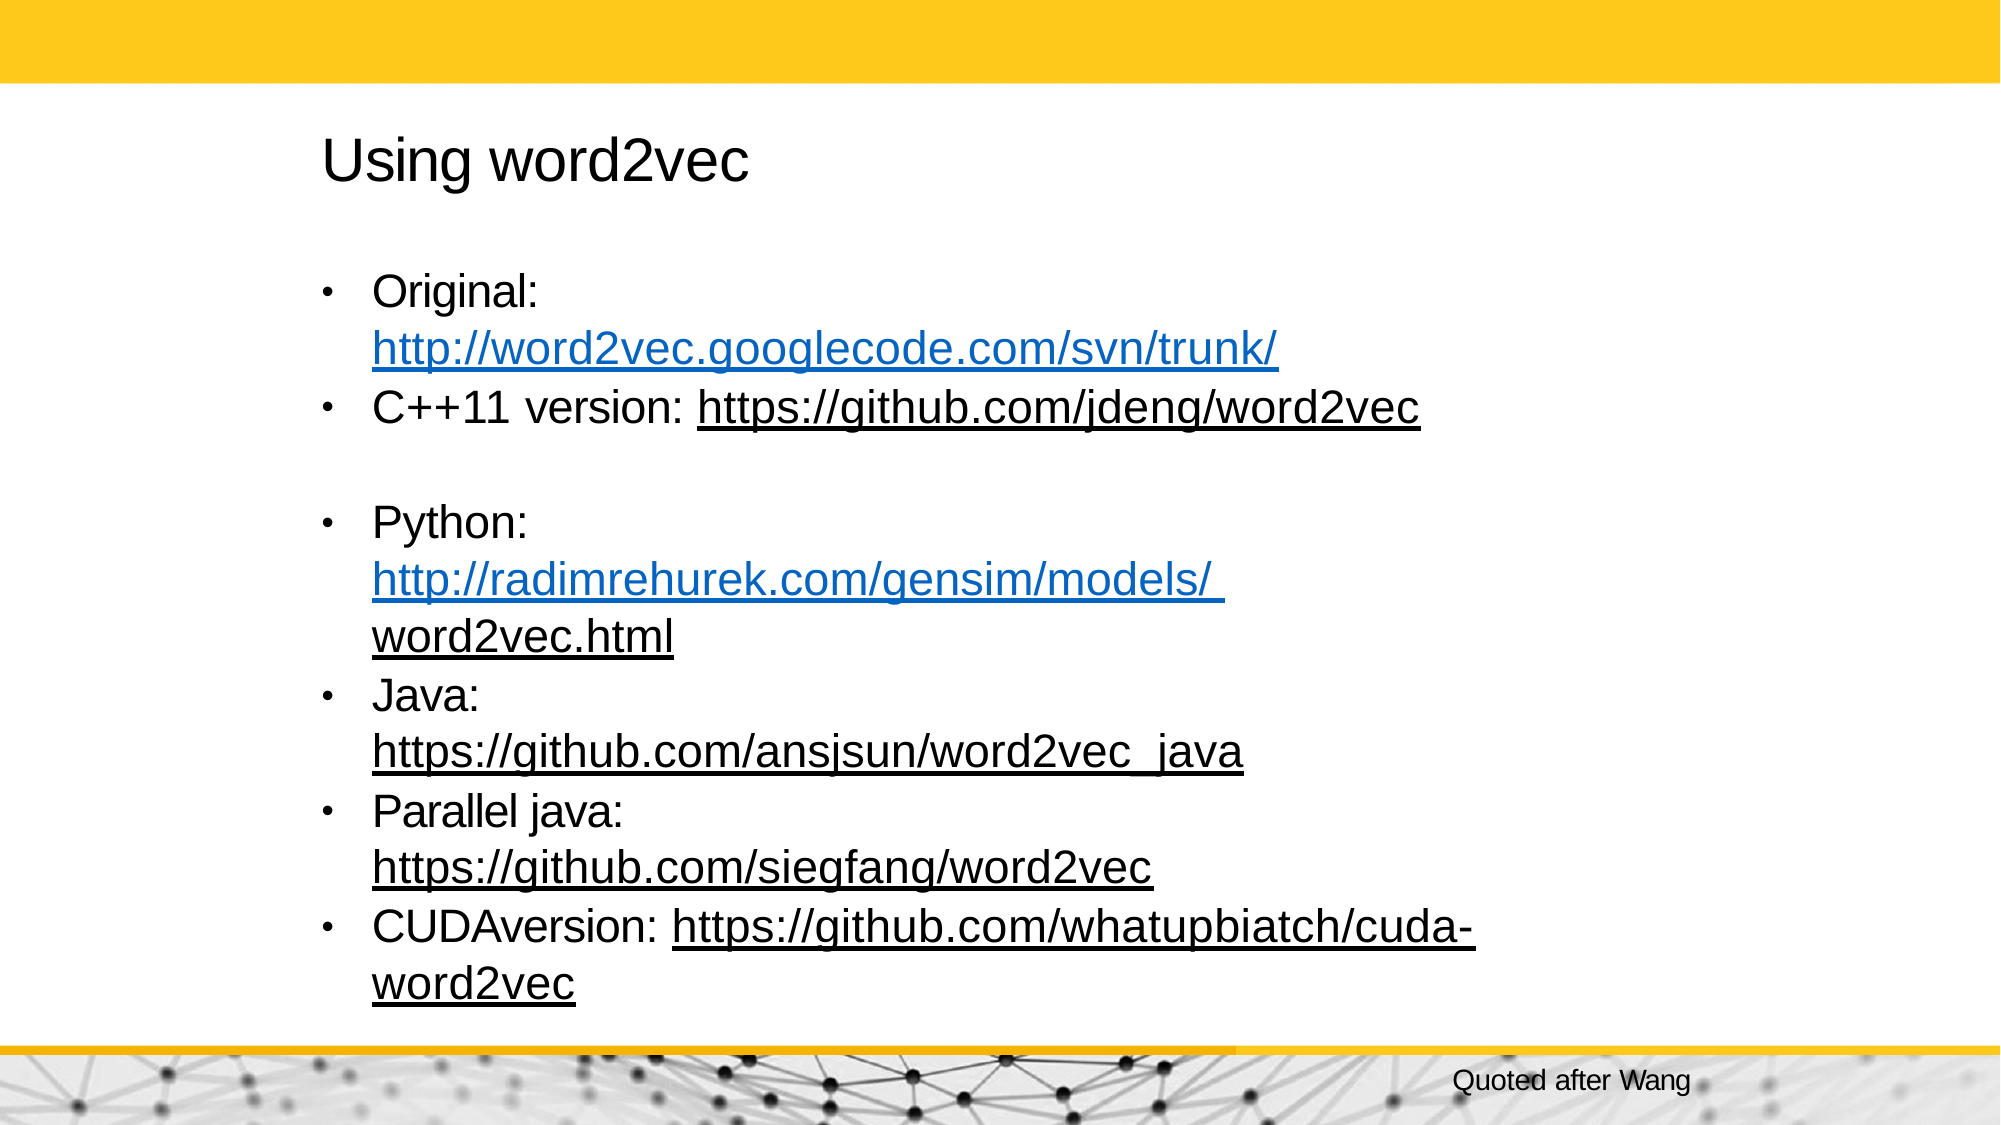

# Using word2vec
Original: http://word2vec.googlecode.com/svn/trunk/
•
C++11 version: https://github.com/jdeng/word2vec
•
Python: http://radimrehurek.com/gensim/models/  word2vec.html
•
Java: https://github.com/ansjsun/word2vec_java
•
Parallel java: https://github.com/siegfang/word2vec
•
CUDAversion: https://github.com/whatupbiatch/cuda-word2vec
•
Quoted after Wang